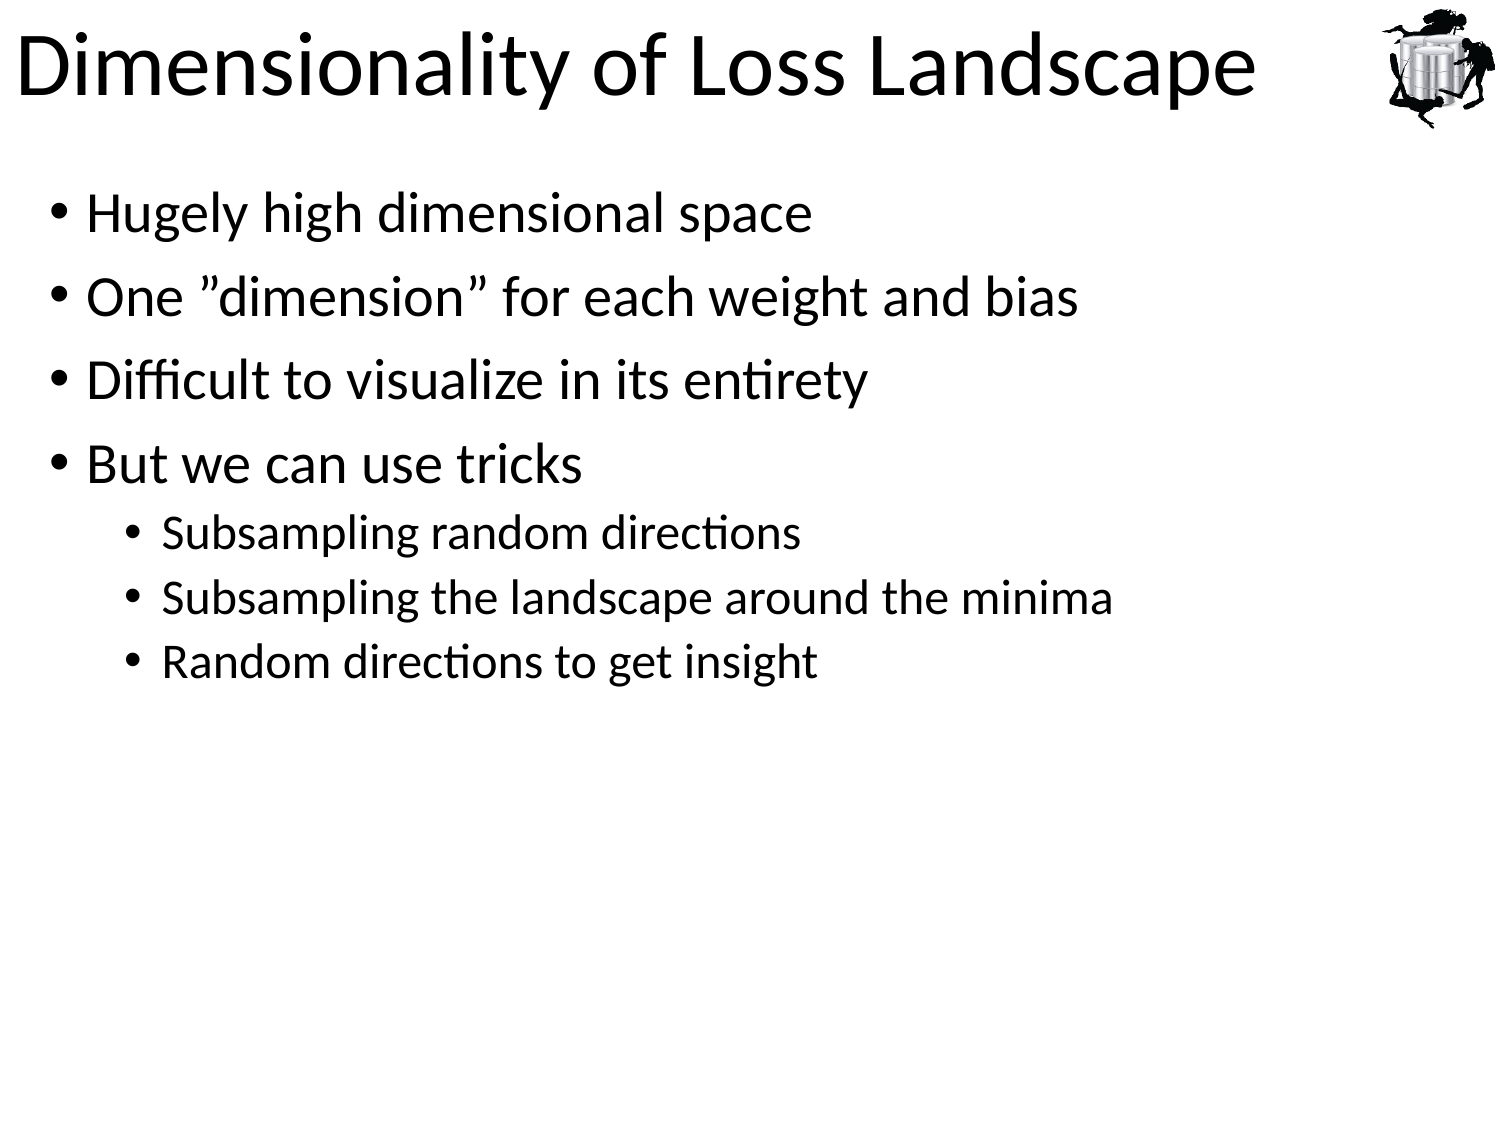

# Dimensionality of Loss Landscape
Hugely high dimensional space
One ”dimension” for each weight and bias
Difficult to visualize in its entirety
But we can use tricks
Subsampling random directions
Subsampling the landscape around the minima
Random directions to get insight